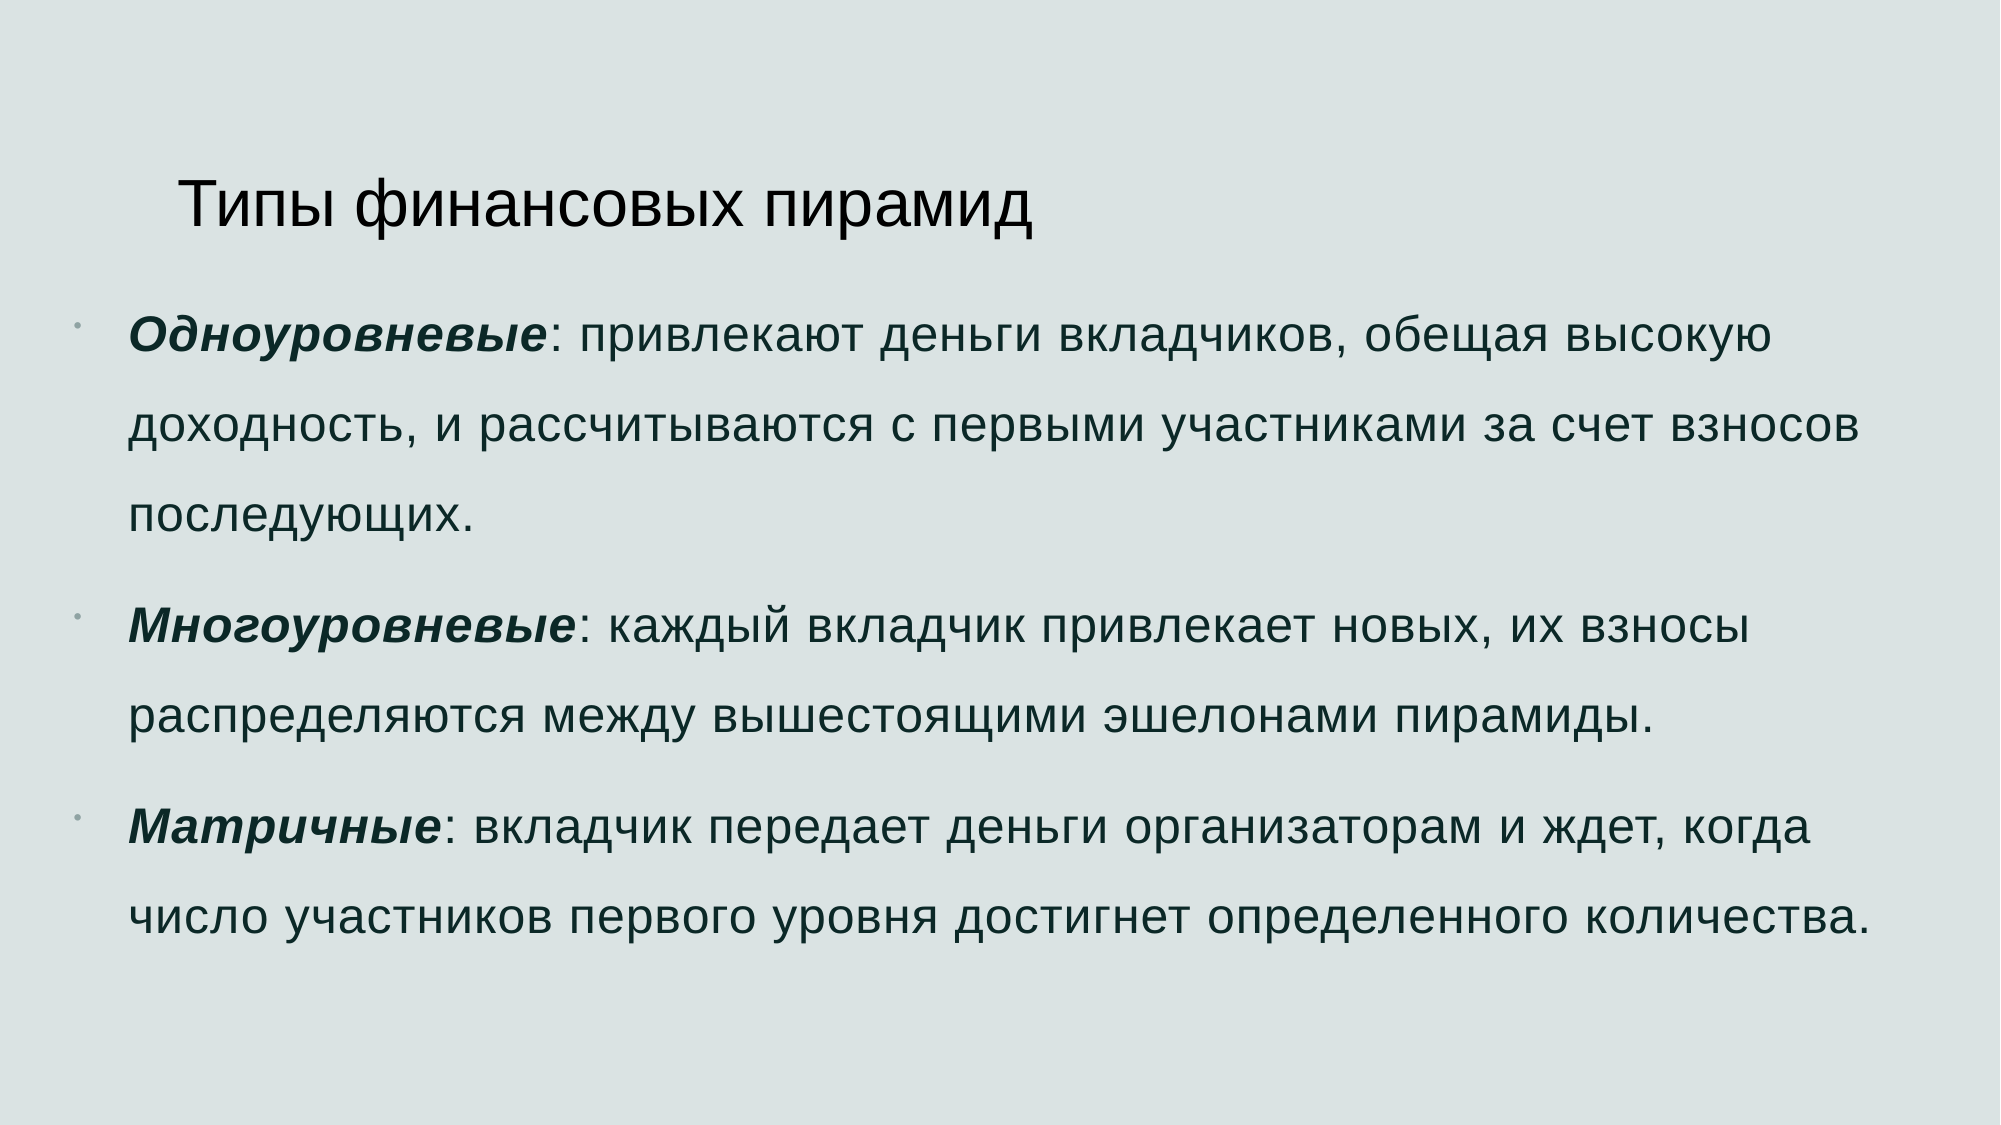

# Типы финансовых пирамид
Одноуровневые: привлекают деньги вкладчиков, обещая высокую доходность, и рассчитываются с первыми участниками за счет взносов последующих.
Многоуровневые: каждый вкладчик привлекает новых, их взносы распределяются между вышестоящими эшелонами пирамиды.
Матричные: вкладчик передает деньги организаторам и ждет, когда число участников первого уровня достигнет определенного количества.